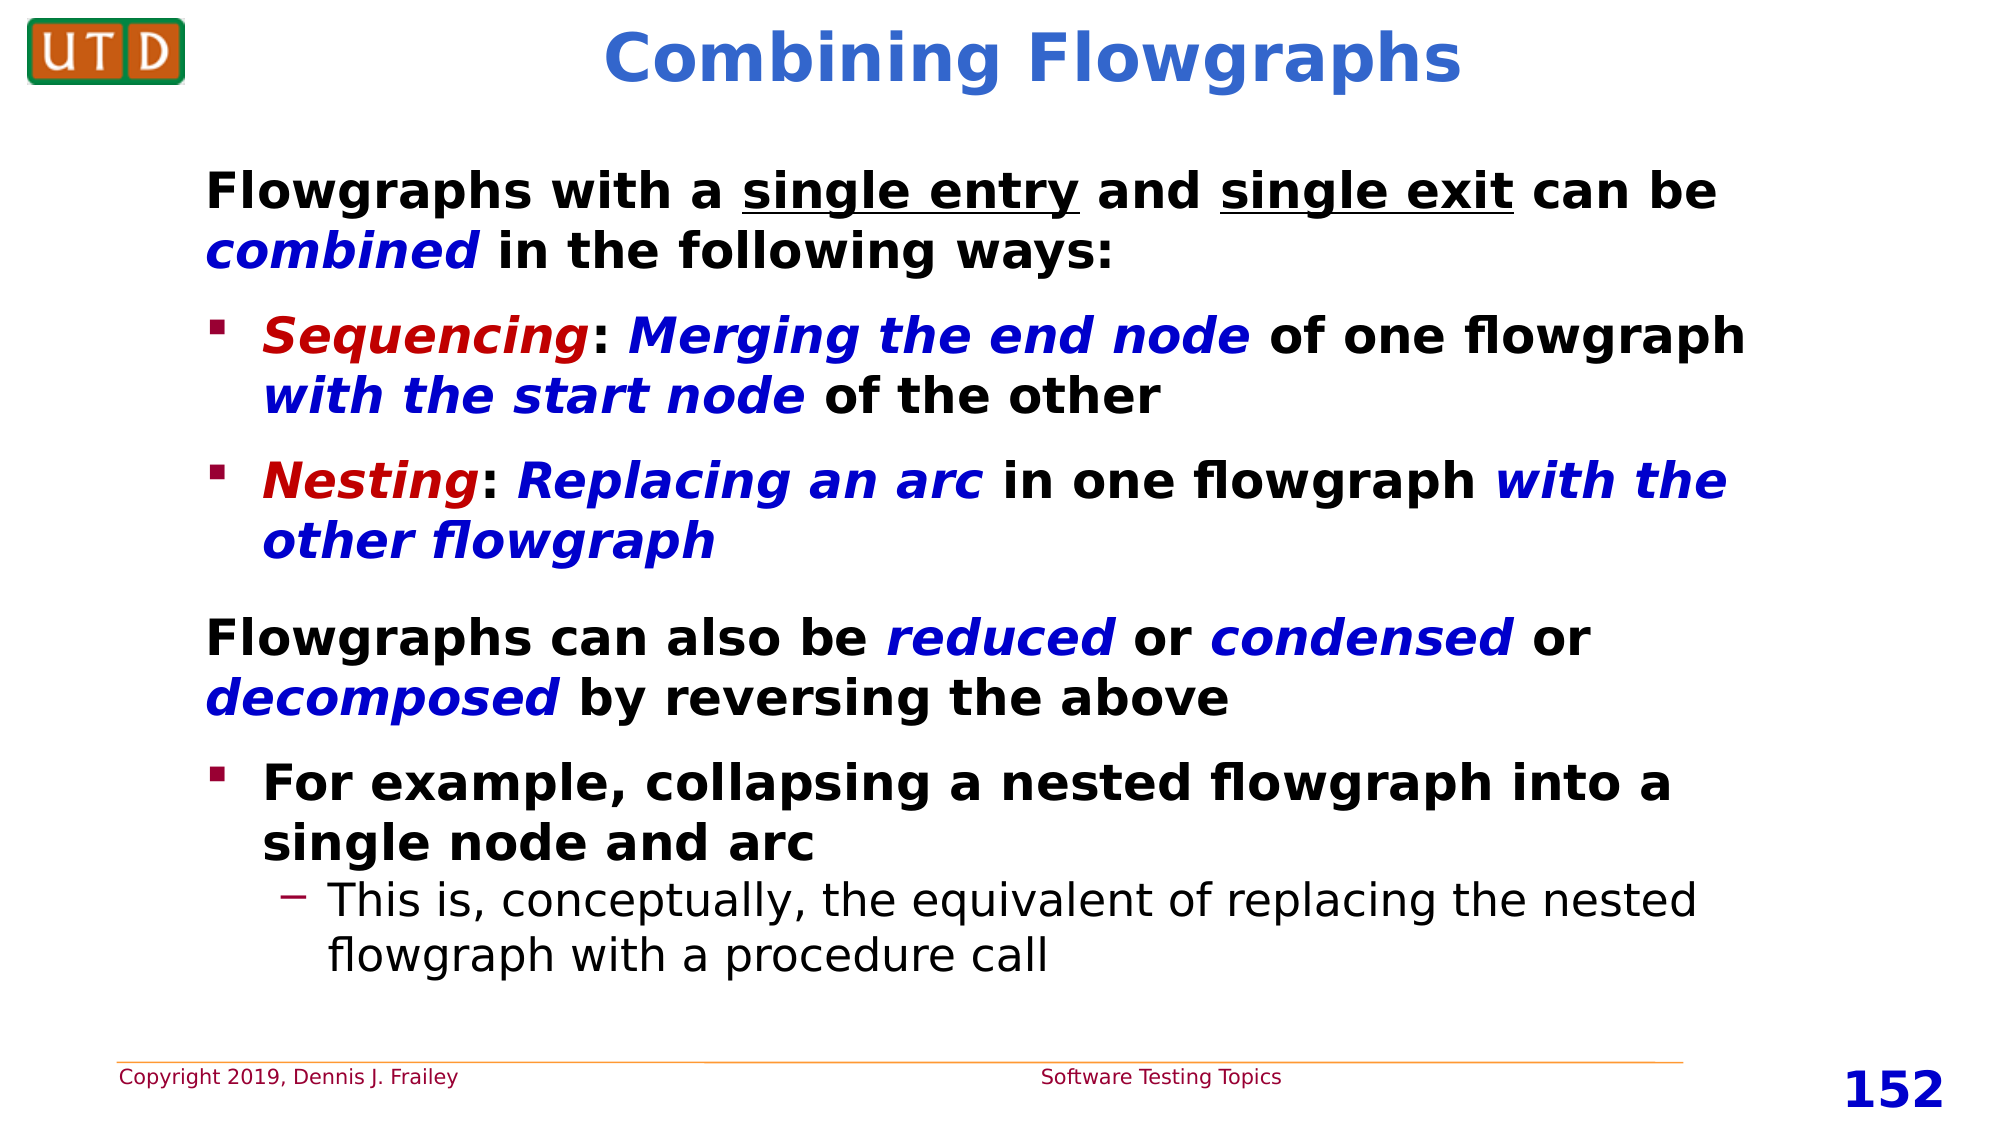

# Combining Flowgraphs
Flowgraphs with a single entry and single exit can be combined in the following ways:
Sequencing: Merging the end node of one flowgraph with the start node of the other
Nesting: Replacing an arc in one flowgraph with the other flowgraph
Flowgraphs can also be reduced or condensed or decomposed by reversing the above
For example, collapsing a nested flowgraph into a single node and arc
This is, conceptually, the equivalent of replacing the nested flowgraph with a procedure call